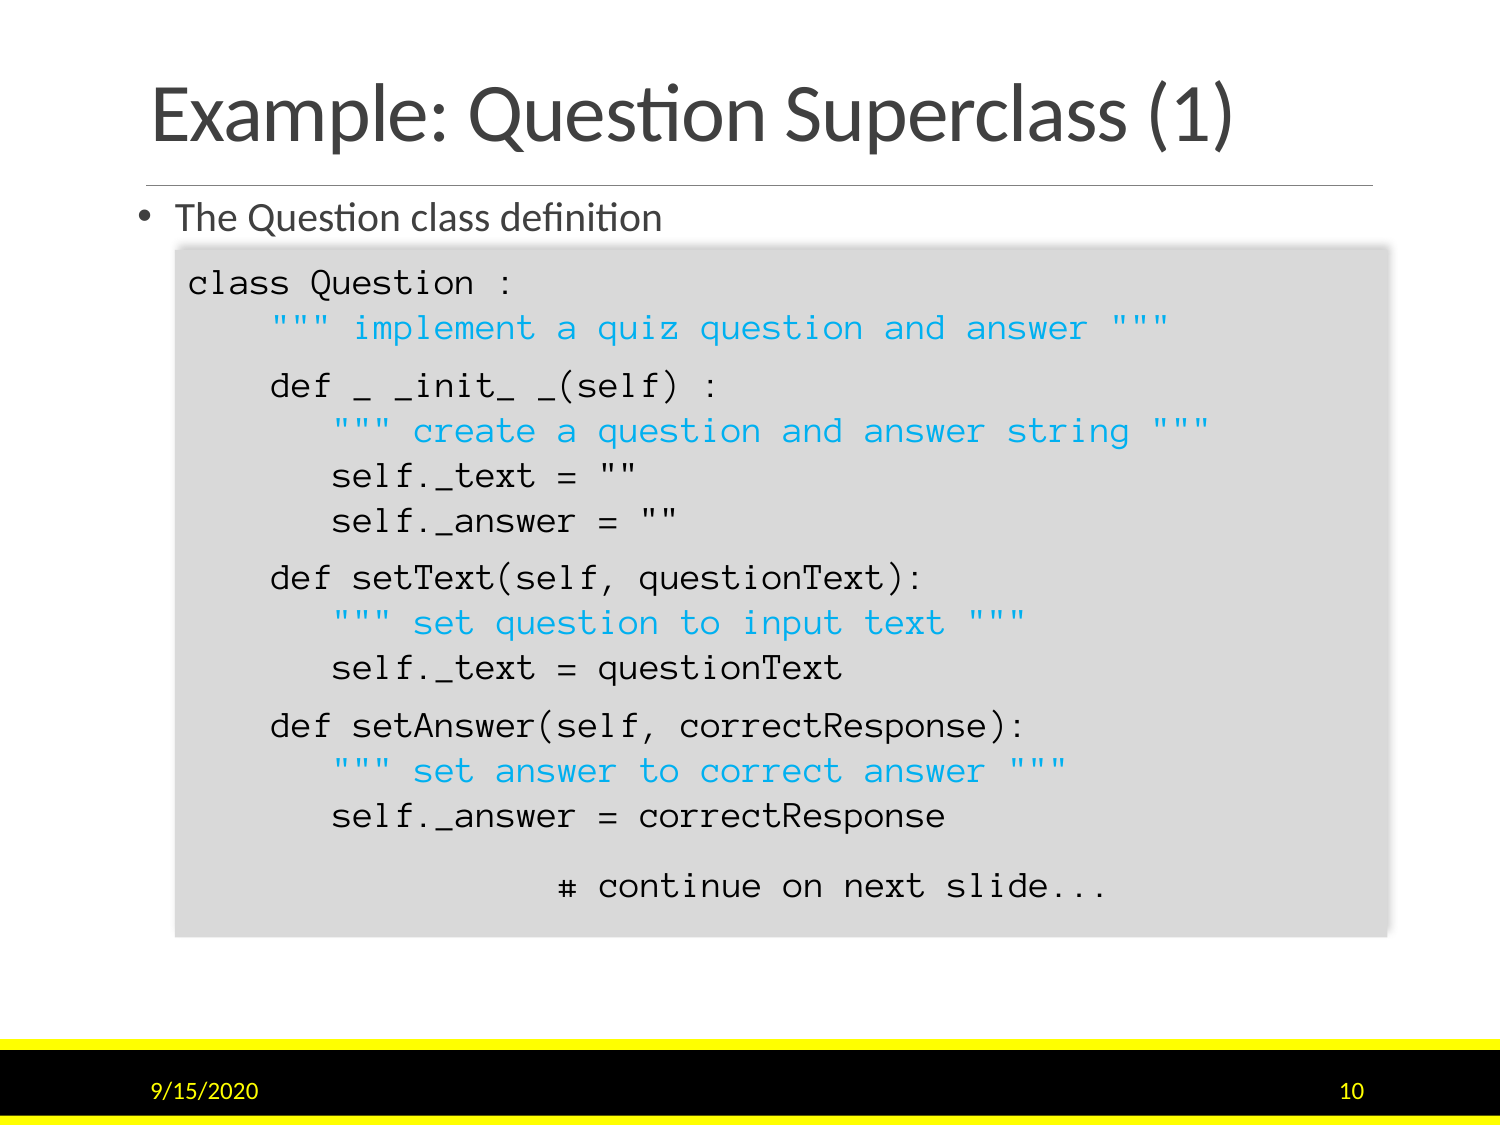

# Example: Question Superclass (1)
The Question class definition
class Question :
    """ implement a quiz question and answer """
    def _ _init_ _(self) :
       """ create a question and answer string """
       self._text = ""
       self._answer = ""
    def setText(self, questionText):
       """ set question to input text """
       self._text = questionText
    def setAnswer(self, correctResponse):
       """ set answer to correct answer """
       self._answer = correctResponse
                  # continue on next slide...

9/15/2020
10